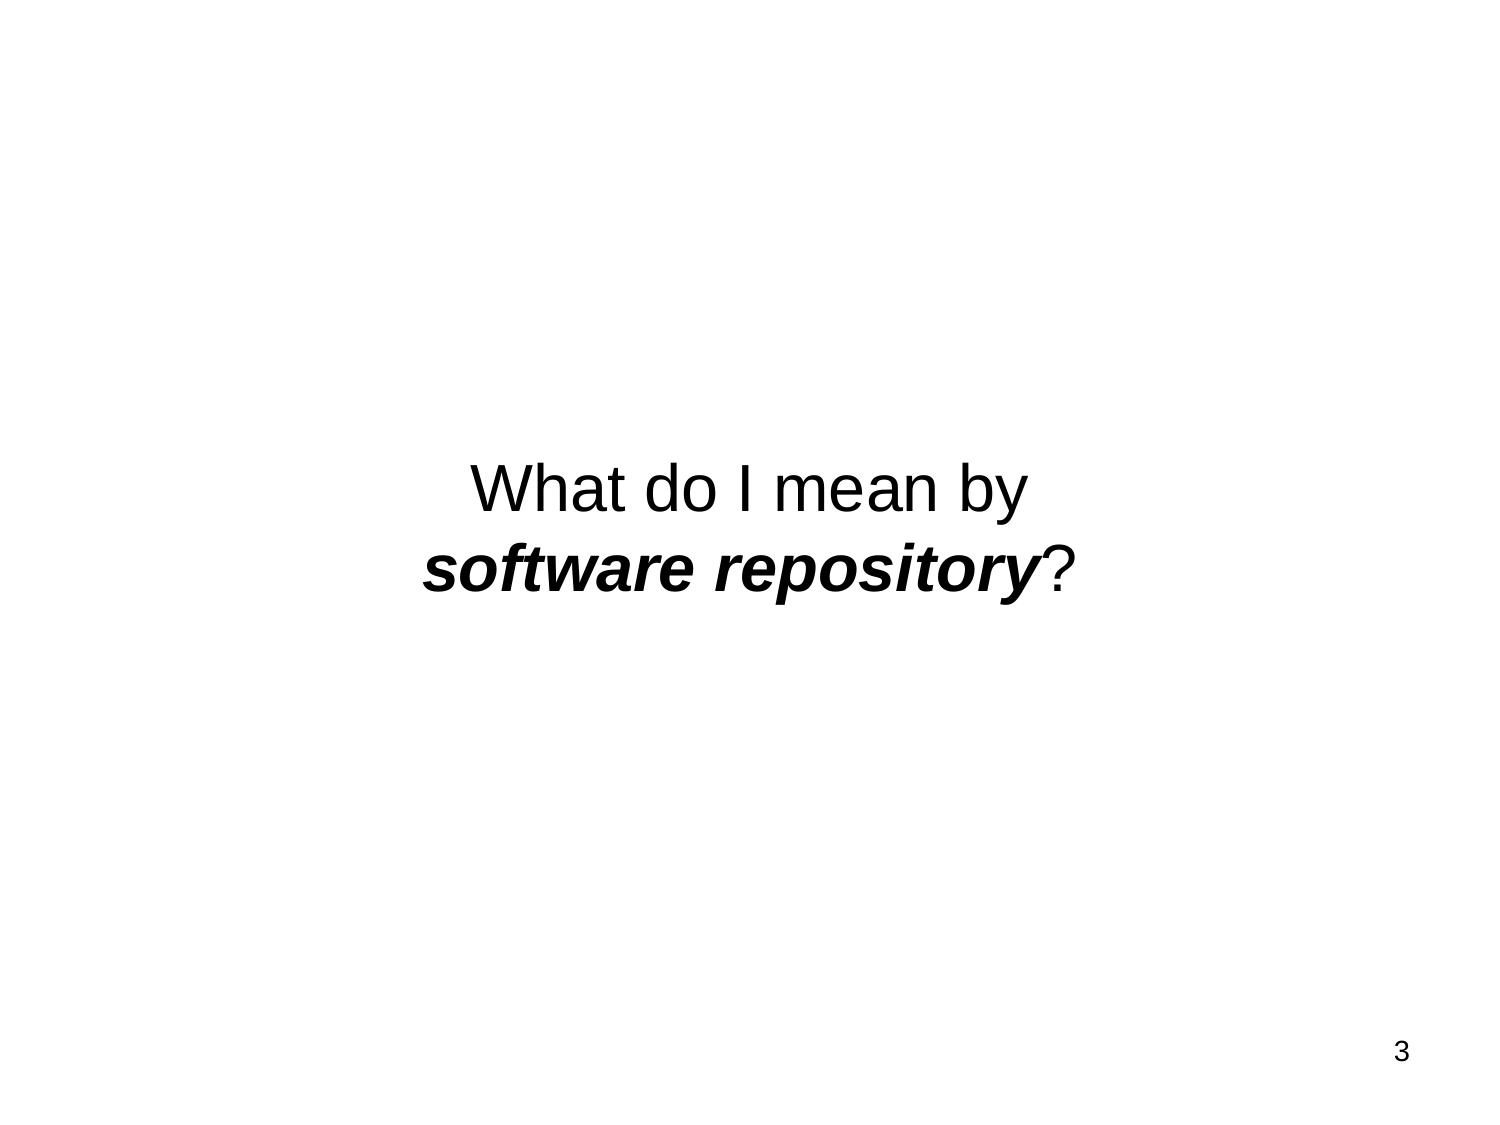

What do I mean by
software repository?
3